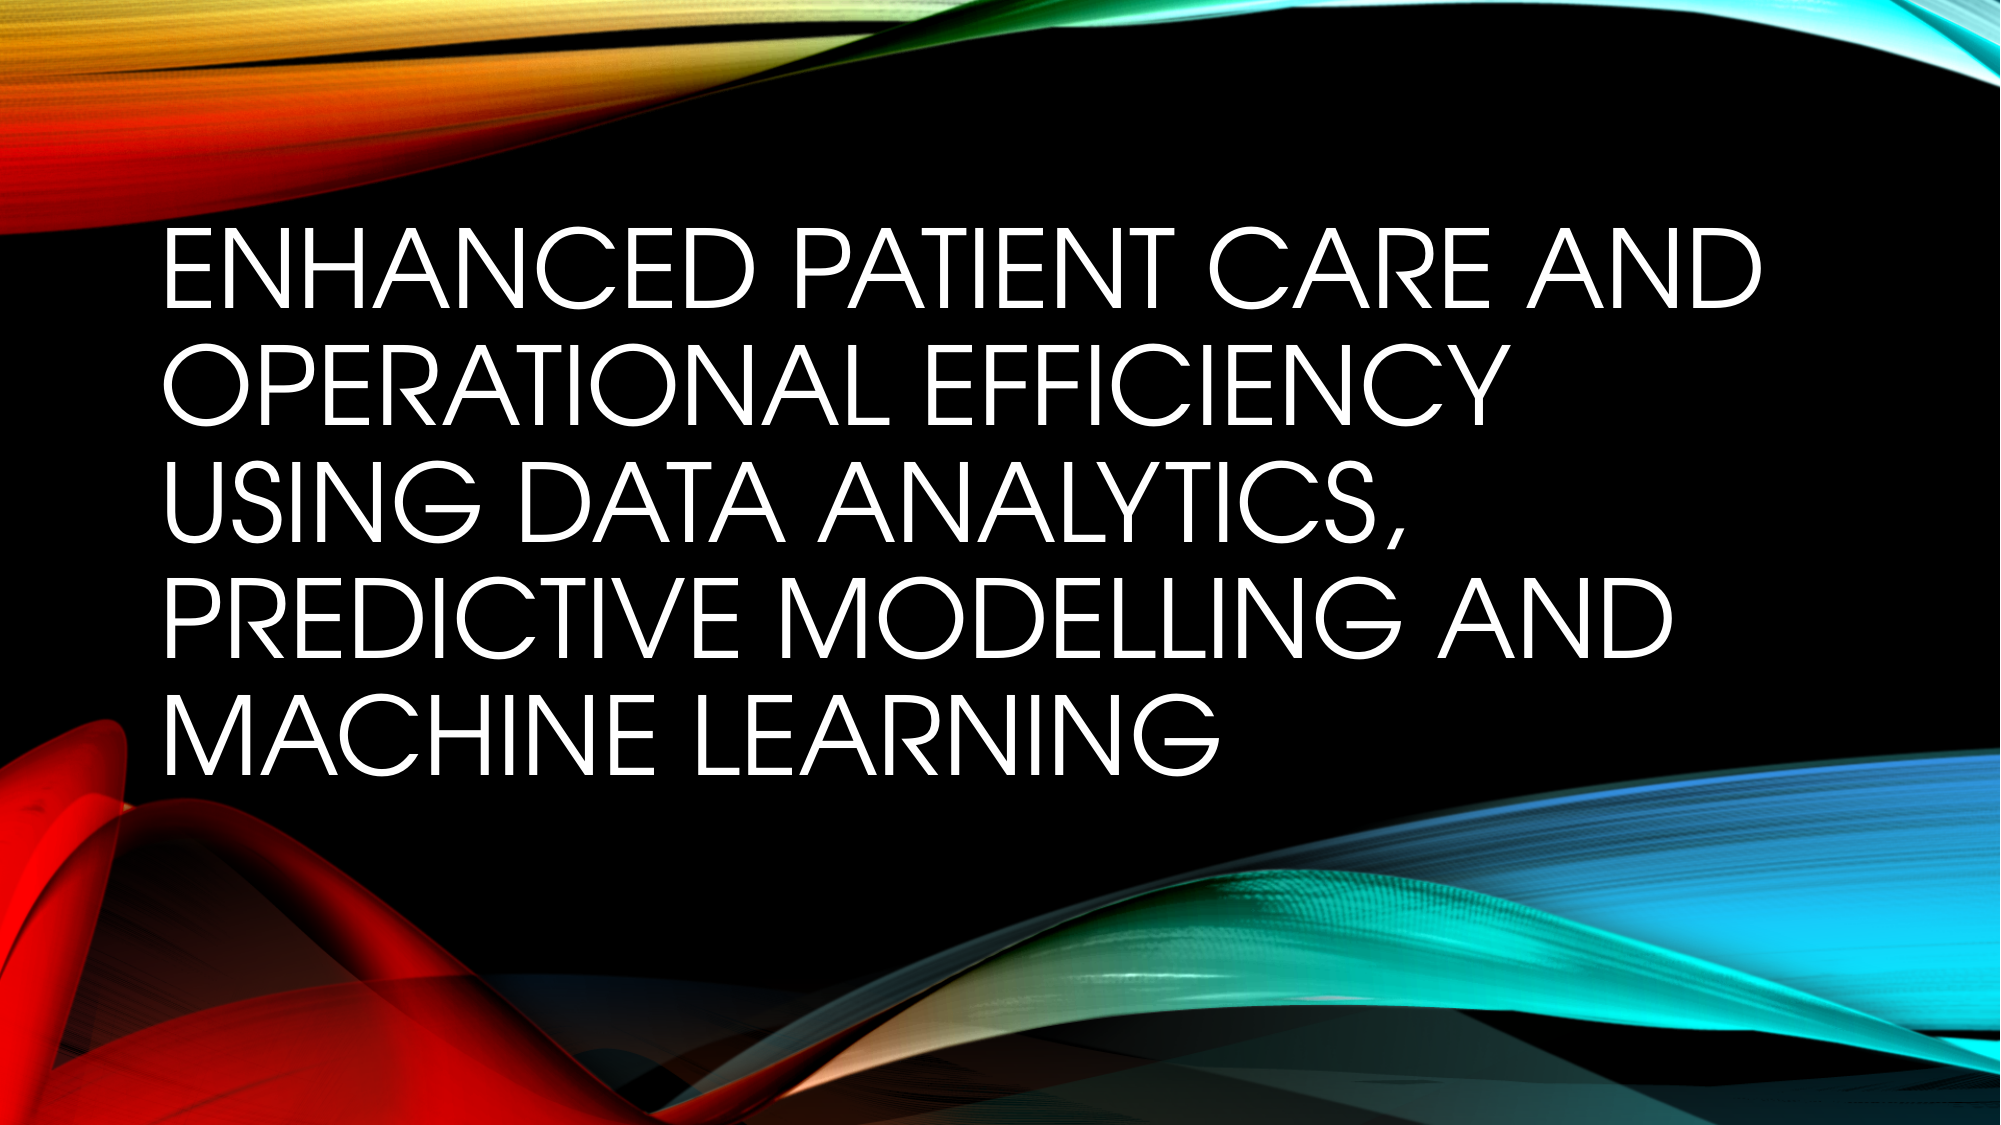

# ENHANCED PATIENT CARE AND OPERATIONAL EFFICIENCY uSING DATA ANALYTICS, predictive modelling and machine learning